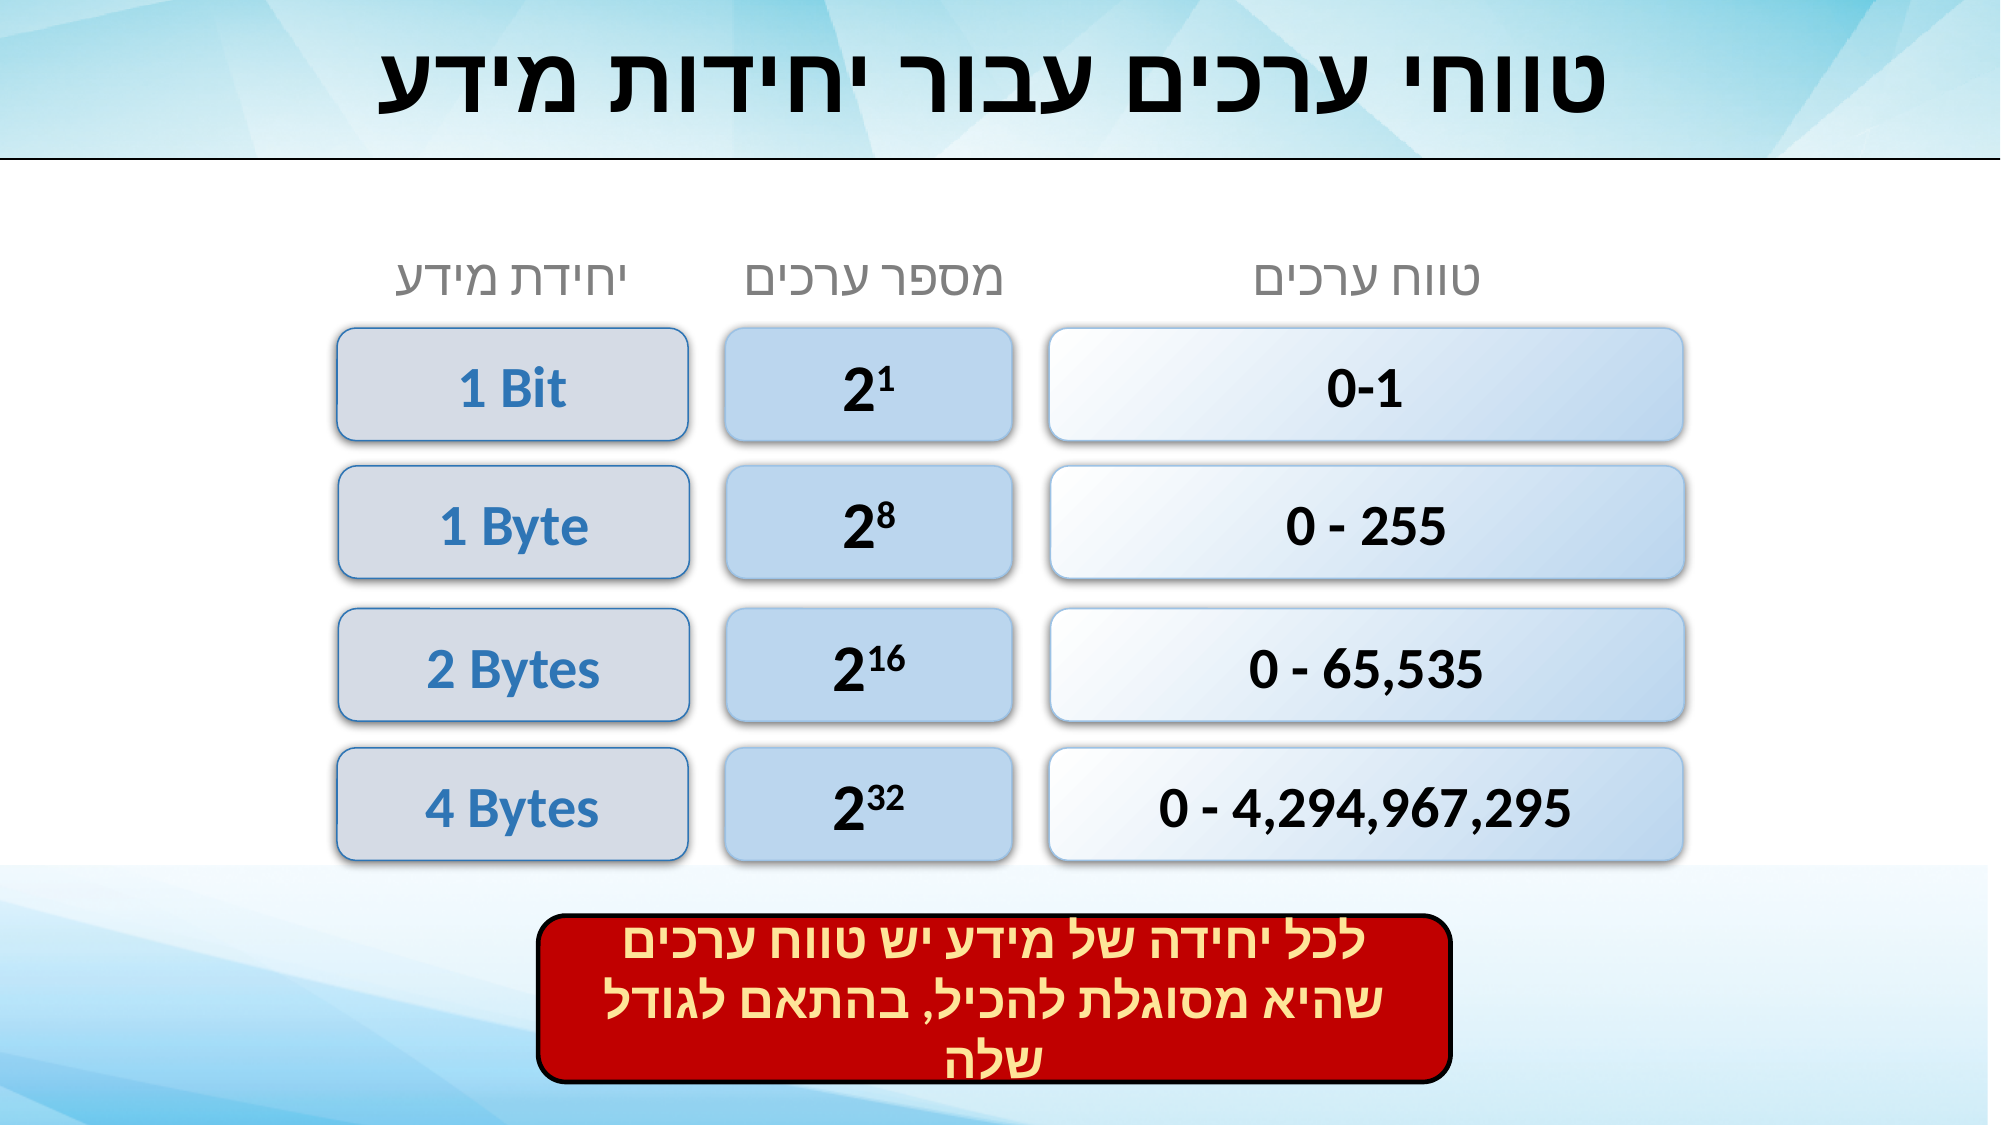

# טווחי ערכים עבור יחידות מידע
טווח ערכים
מספר ערכים
יחידת מידע
1 Bit
21
0-1
1 Byte
28
0 - 255
2 Bytes
216
0 - 65,535
4 Bytes
232
0 - 4,294,967,295
לכל יחידה של מידע יש טווח ערכים שהיא מסוגלת להכיל, בהתאם לגודל שלה